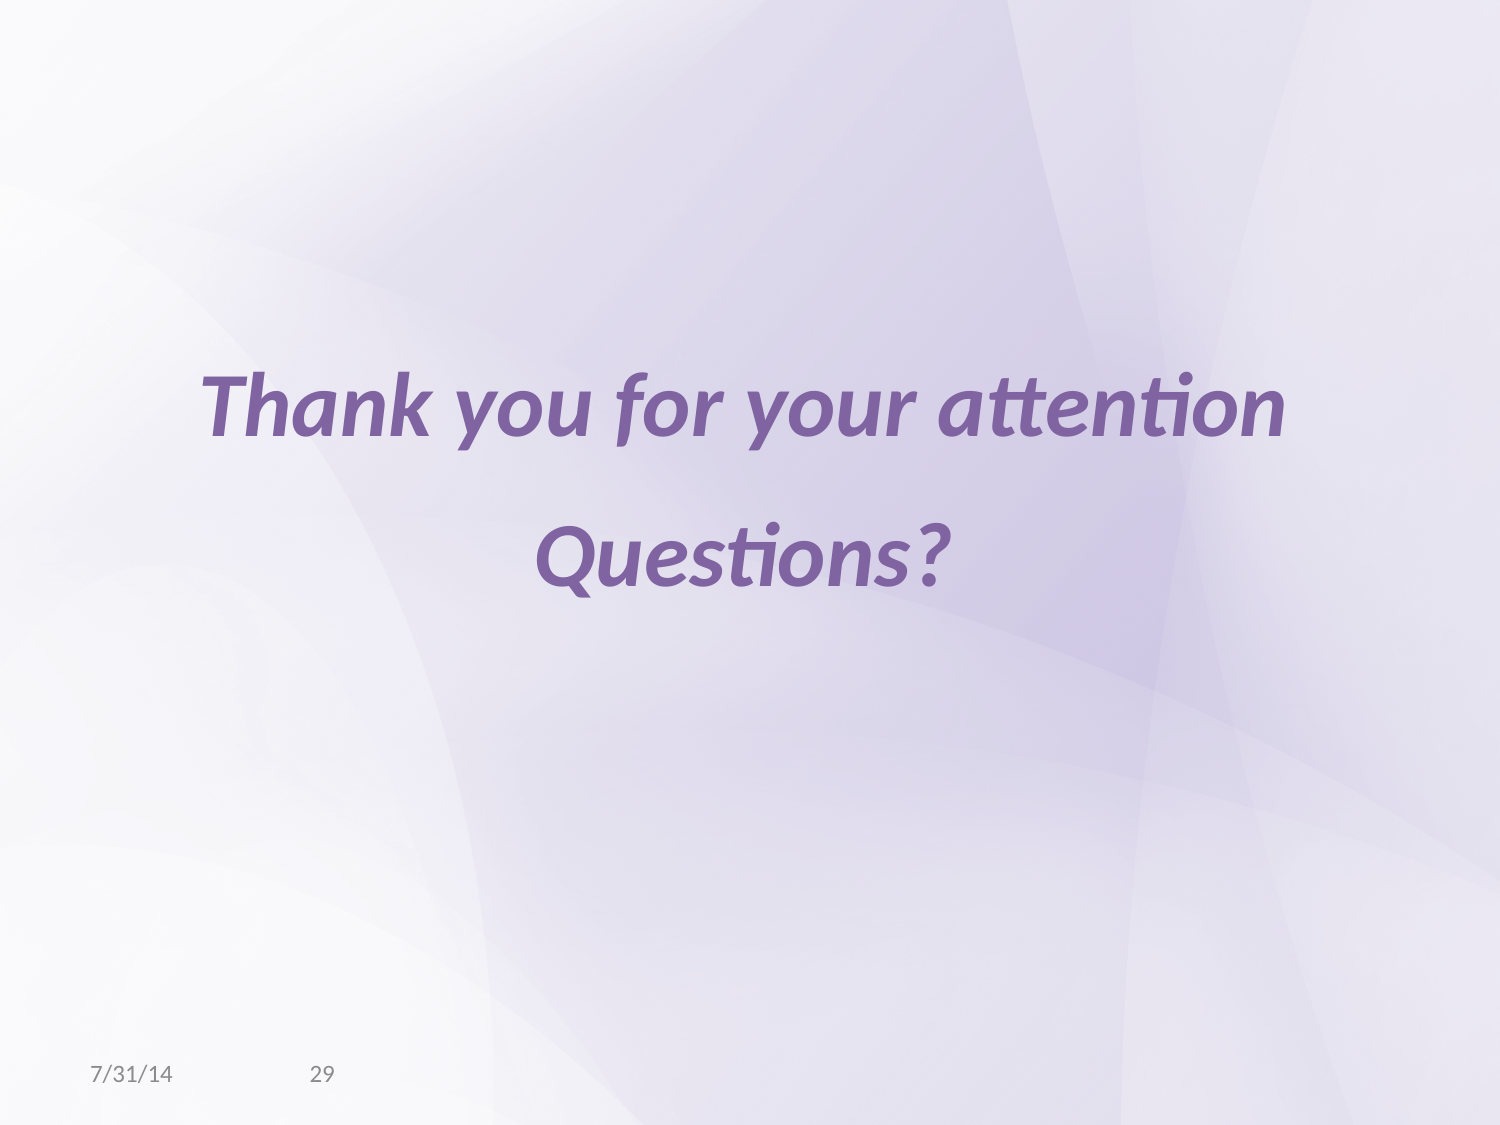

Thank you for your attention

Questions?
29
7/31/14